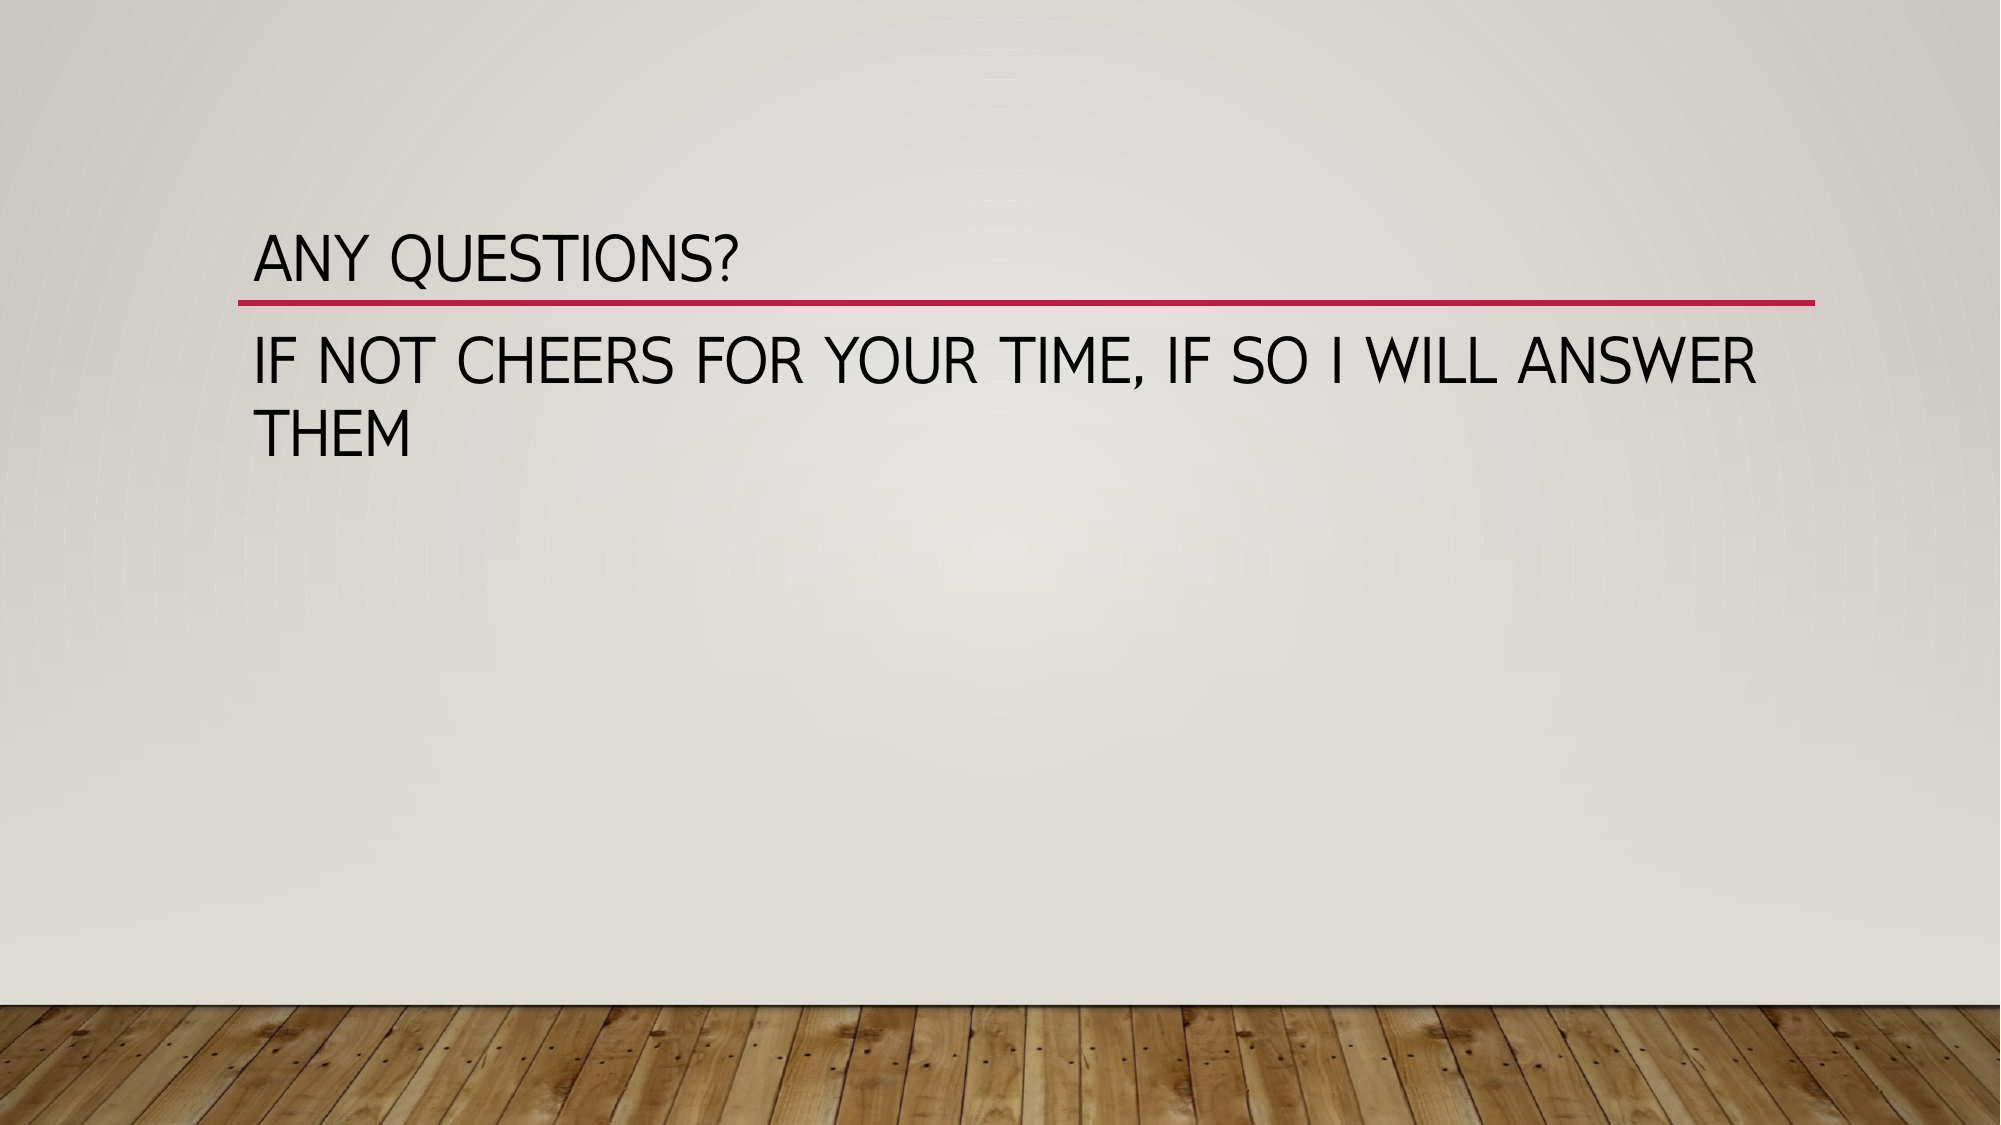

# Any Questions?
If not cheers for your time, if so I will answer them